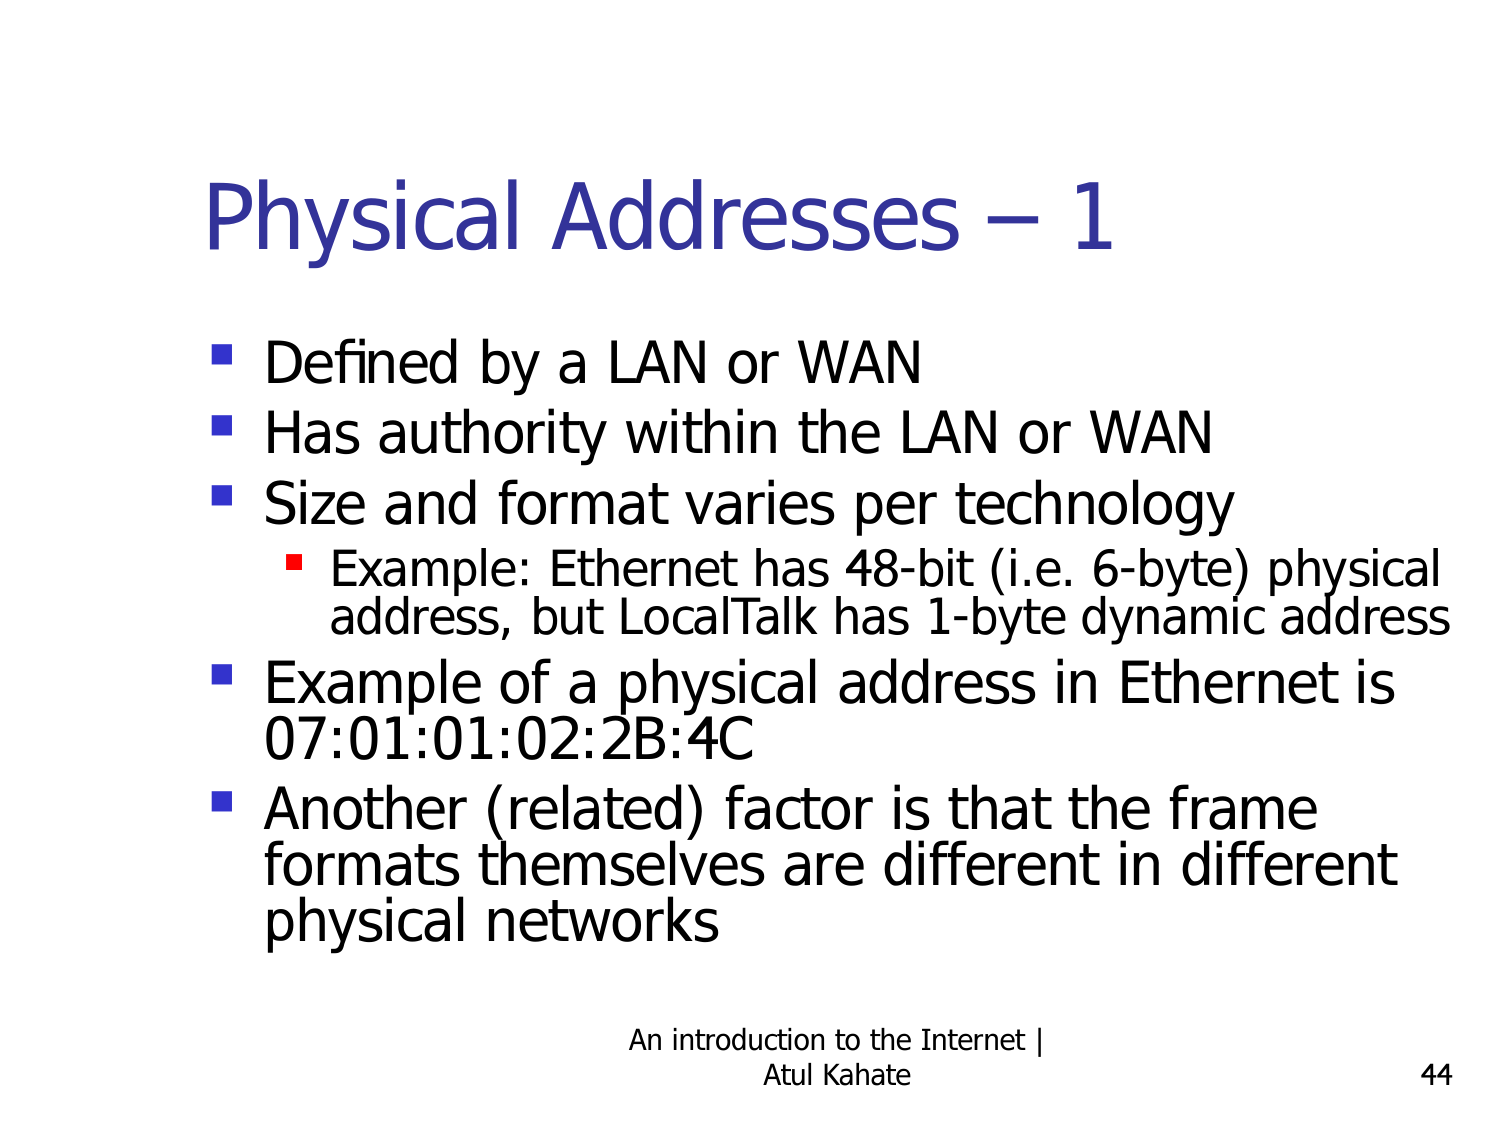

Physical Addresses – 1
Defined by a LAN or WAN
Has authority within the LAN or WAN
Size and format varies per technology
Example: Ethernet has 48-bit (i.e. 6-byte) physical address, but LocalTalk has 1-byte dynamic address
Example of a physical address in Ethernet is 07:01:01:02:2B:4C
Another (related) factor is that the frame formats themselves are different in different physical networks
An introduction to the Internet | Atul Kahate
44